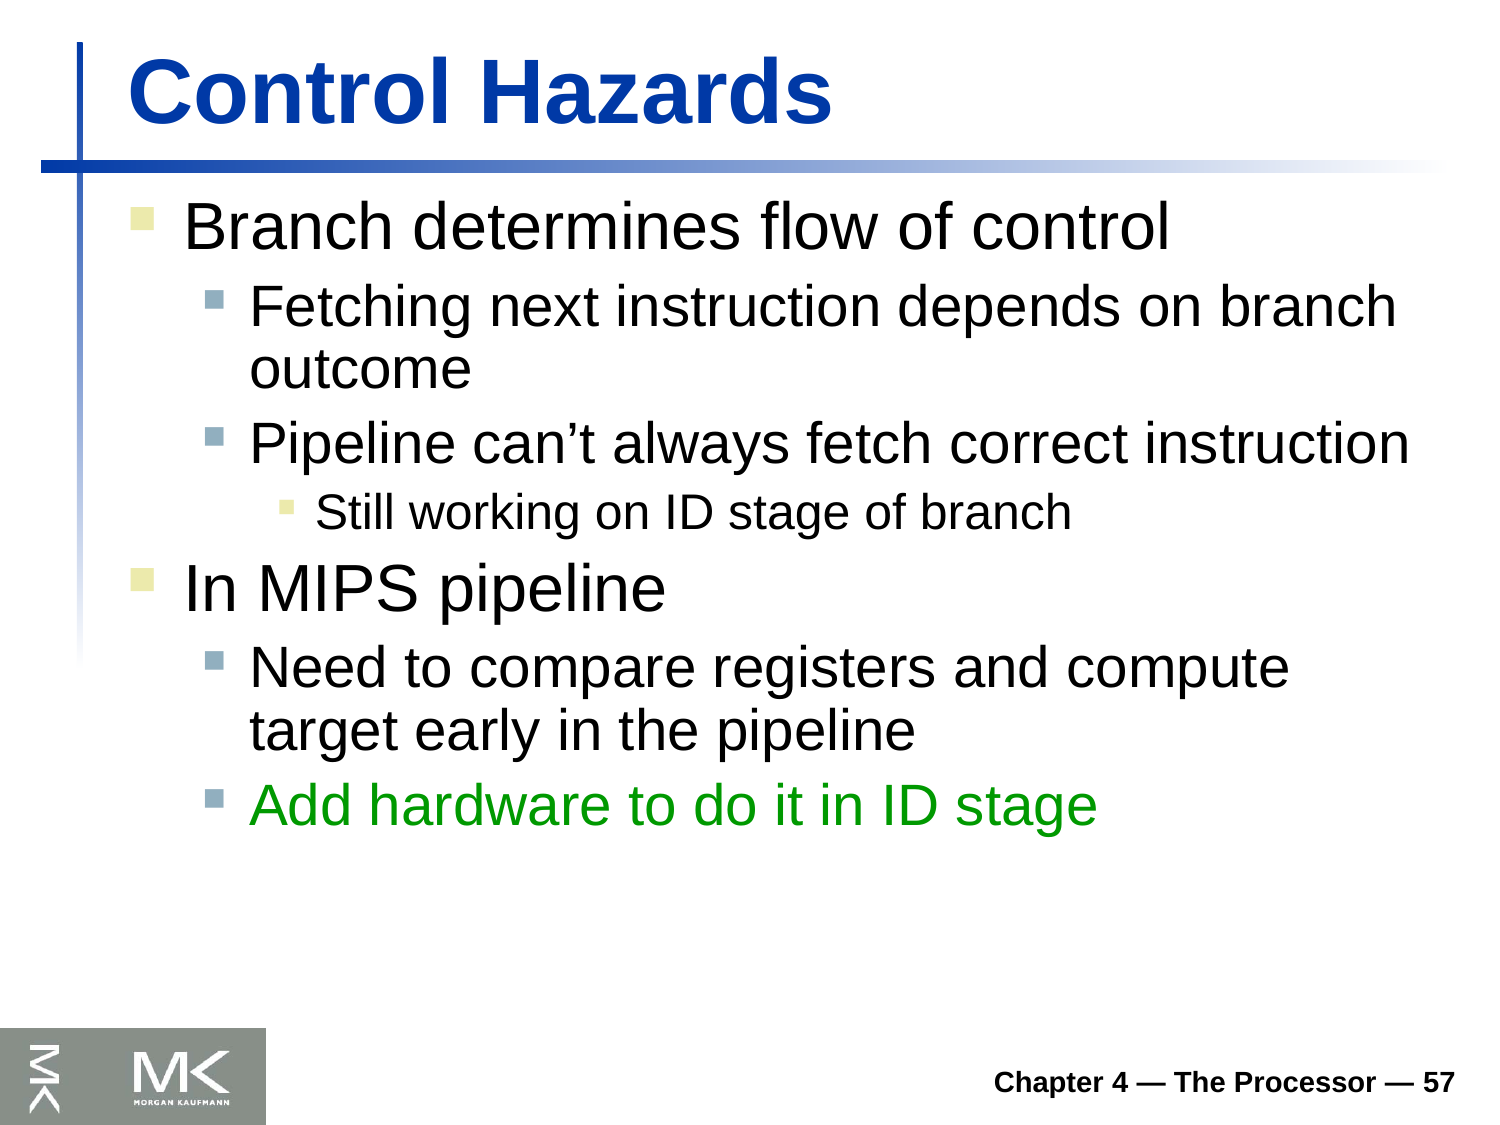

# Control Hazards
Branch determines flow of control
Fetching next instruction depends on branch outcome
Pipeline can’t always fetch correct instruction
Still working on ID stage of branch
In MIPS pipeline
Need to compare registers and compute target early in the pipeline
Add hardware to do it in ID stage
Chapter 4 — The Processor — 57